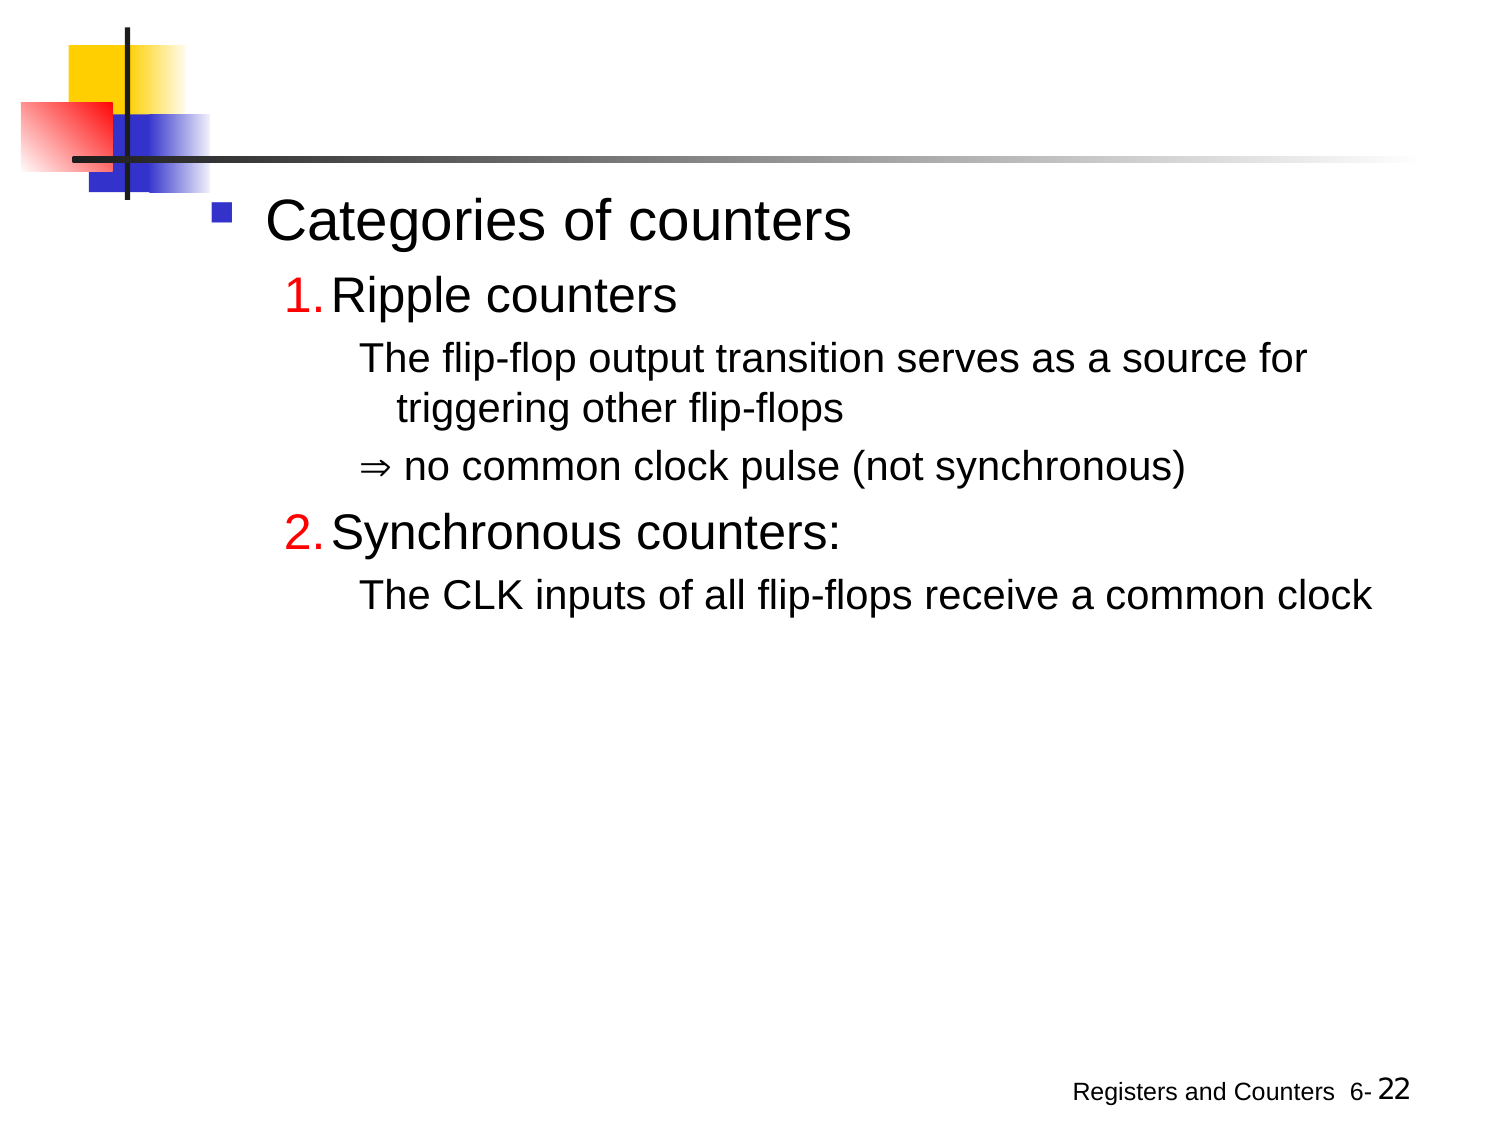

#
Categories of counters
Ripple counters
The flip-flop output transition serves as a source for triggering other flip-flops
⇒ no common clock pulse (not synchronous)
Synchronous counters:
The CLK inputs of all flip-flops receive a common clock
22